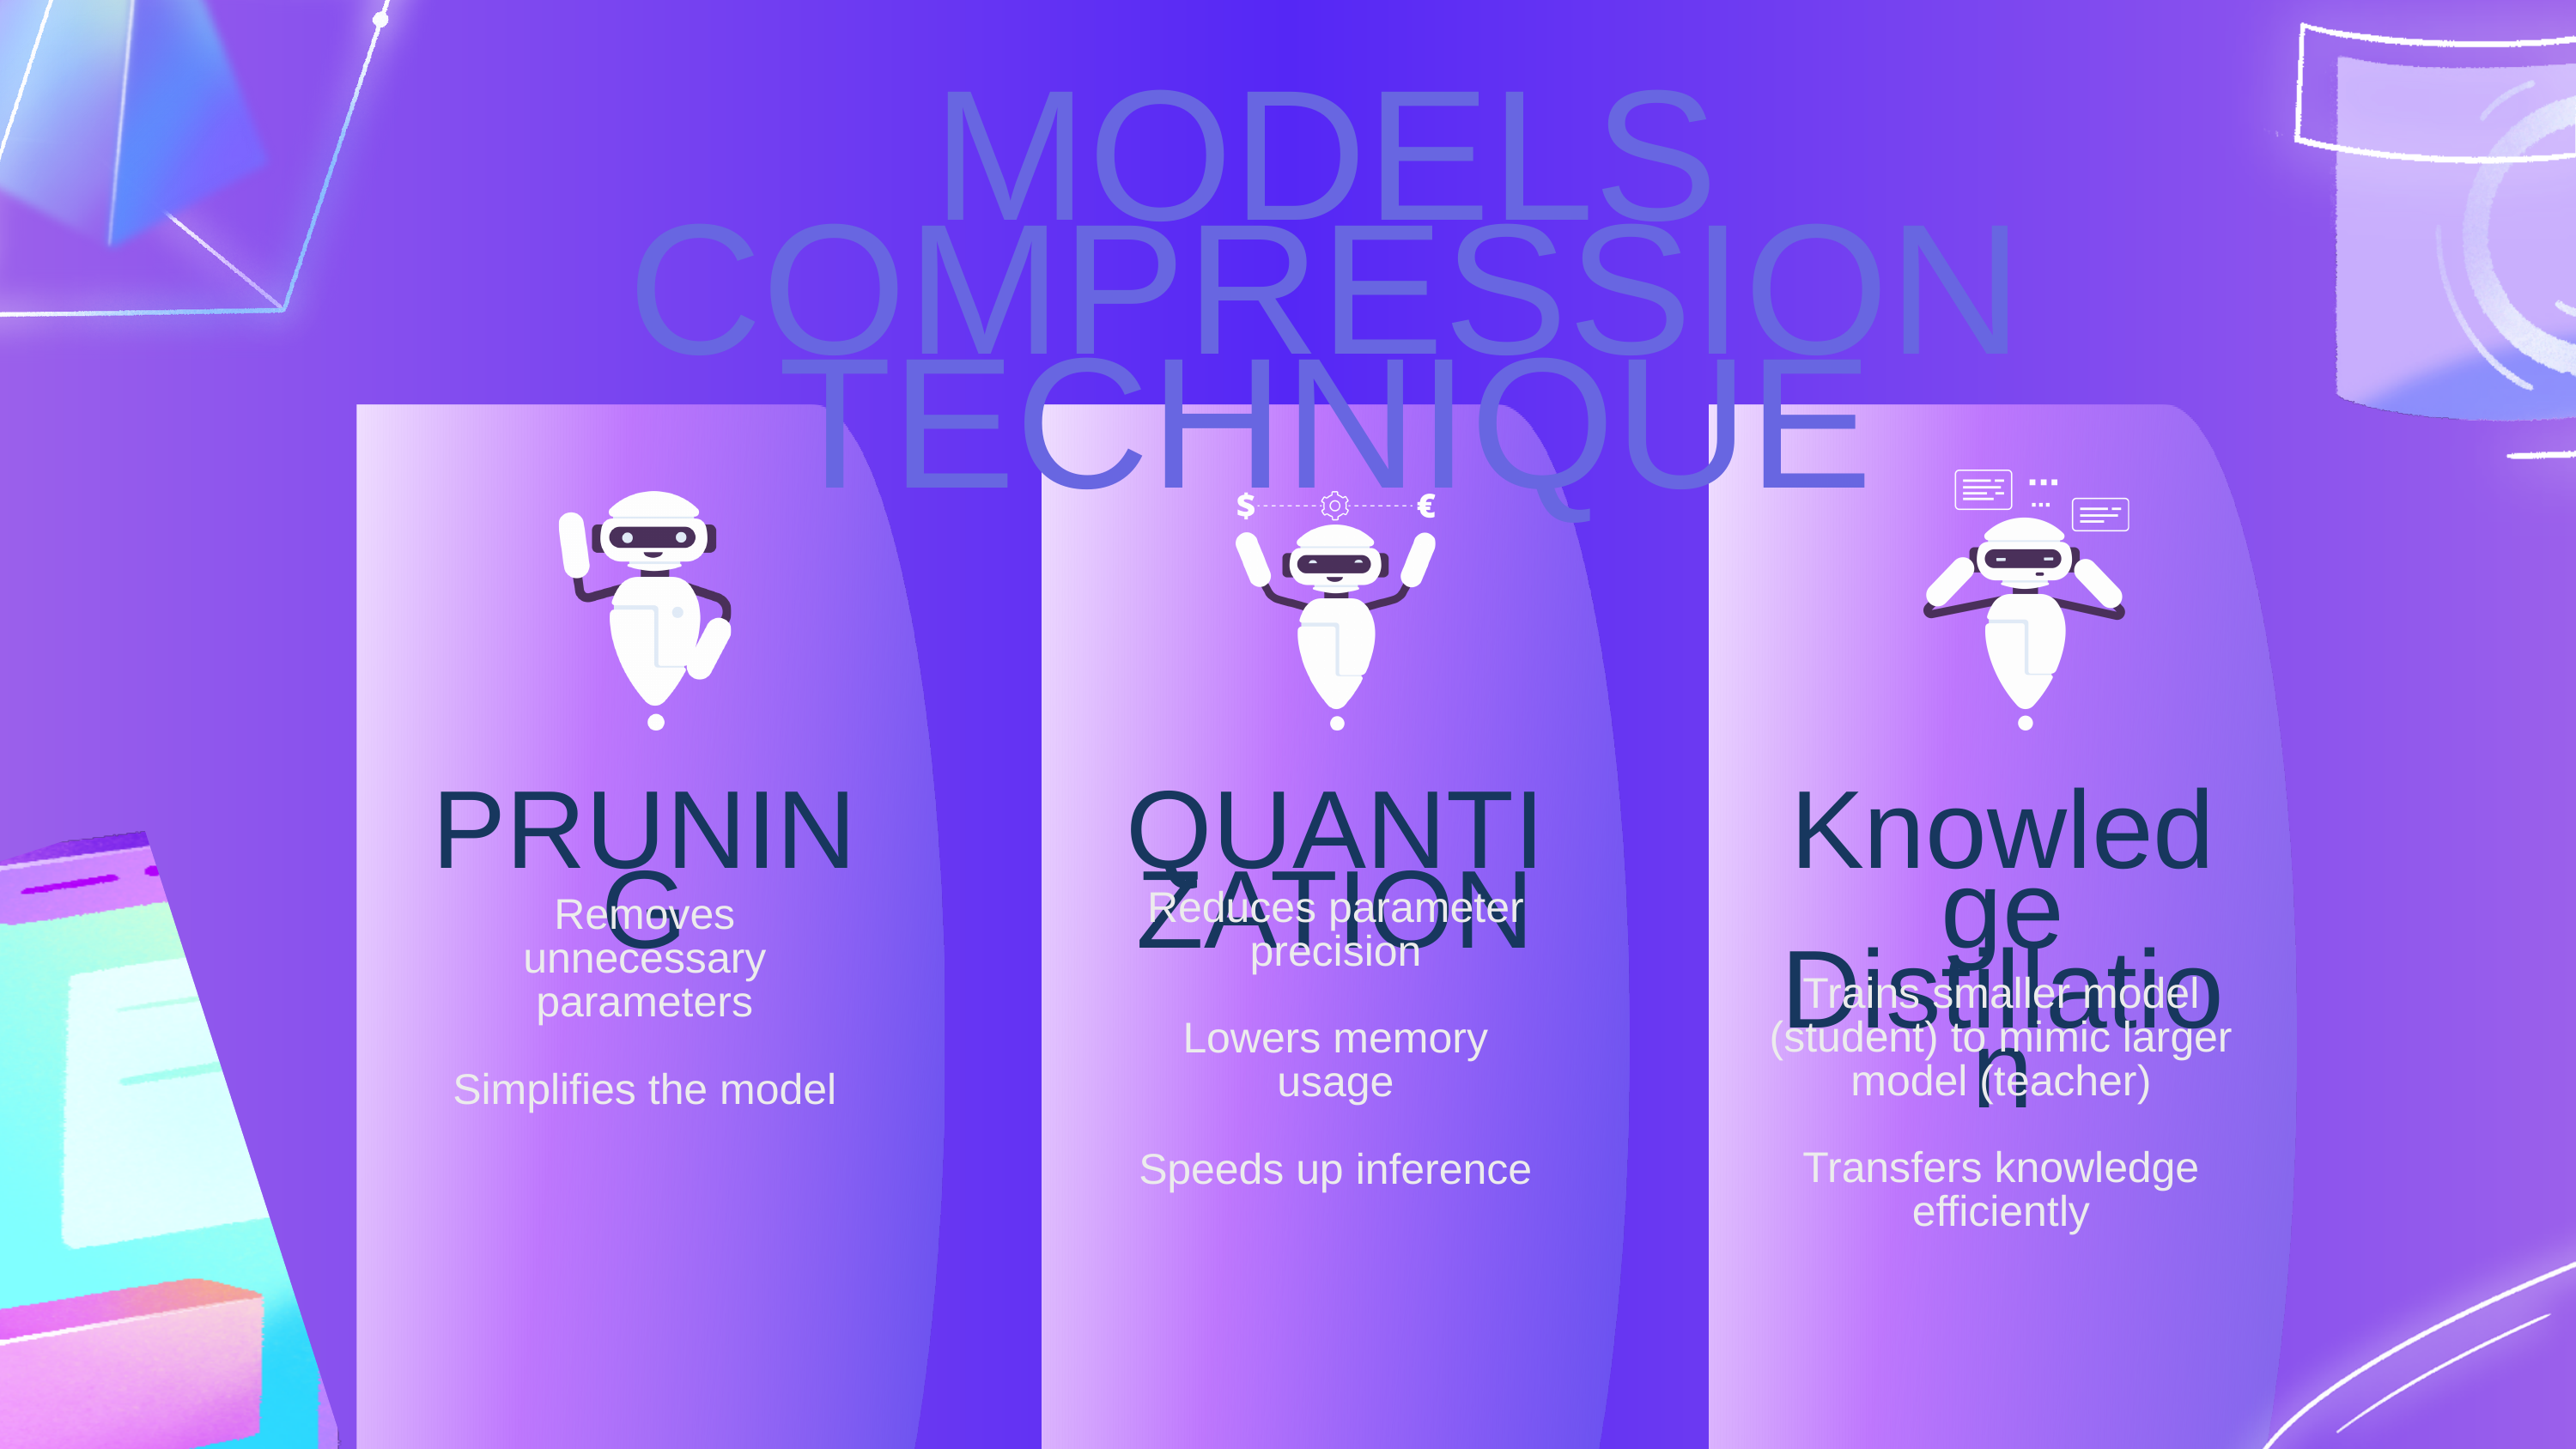

MODELS COMPRESSION TECHNIQUE

PRUNING
QUANTIZATION
Knowledge Distillation

Reduces parameter precision

Lowers memory usage

Speeds up inference

Removes unnecessary parameters

Simplifies the model

Trains smaller model (student) to mimic larger model (teacher)

Transfers knowledge efficiently